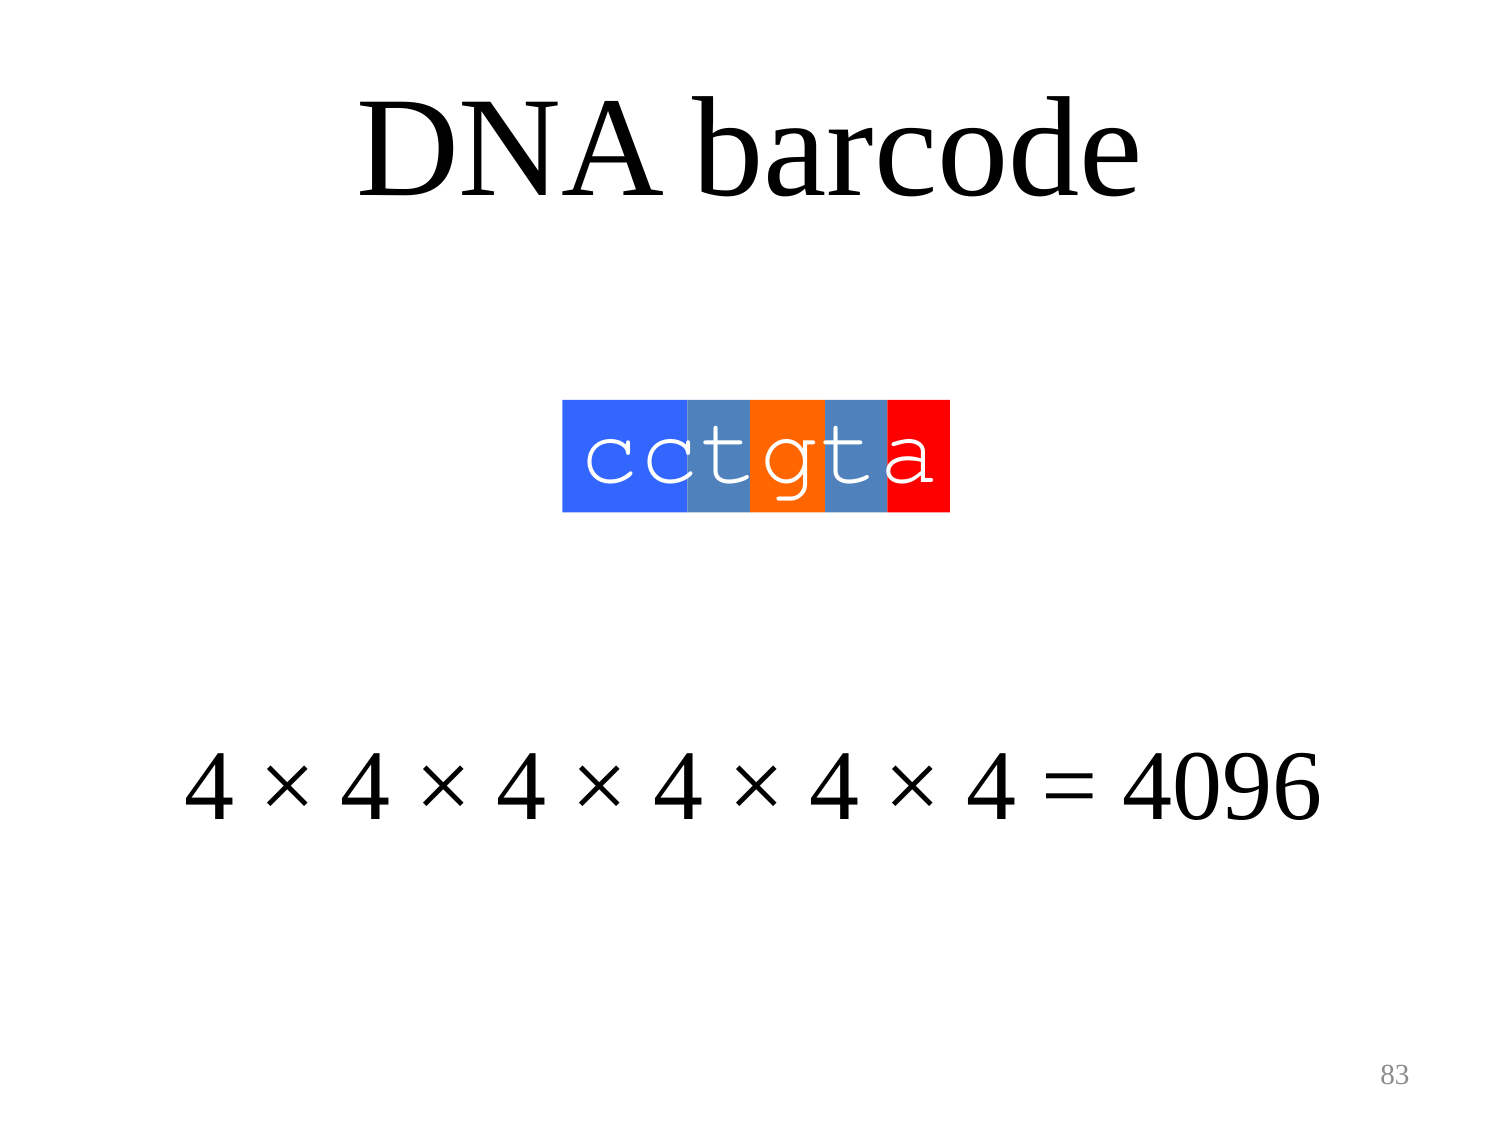

# DNA barcode
cctgta

4 × 4 × 4 × 4 × 4 × 4 = 4096
83